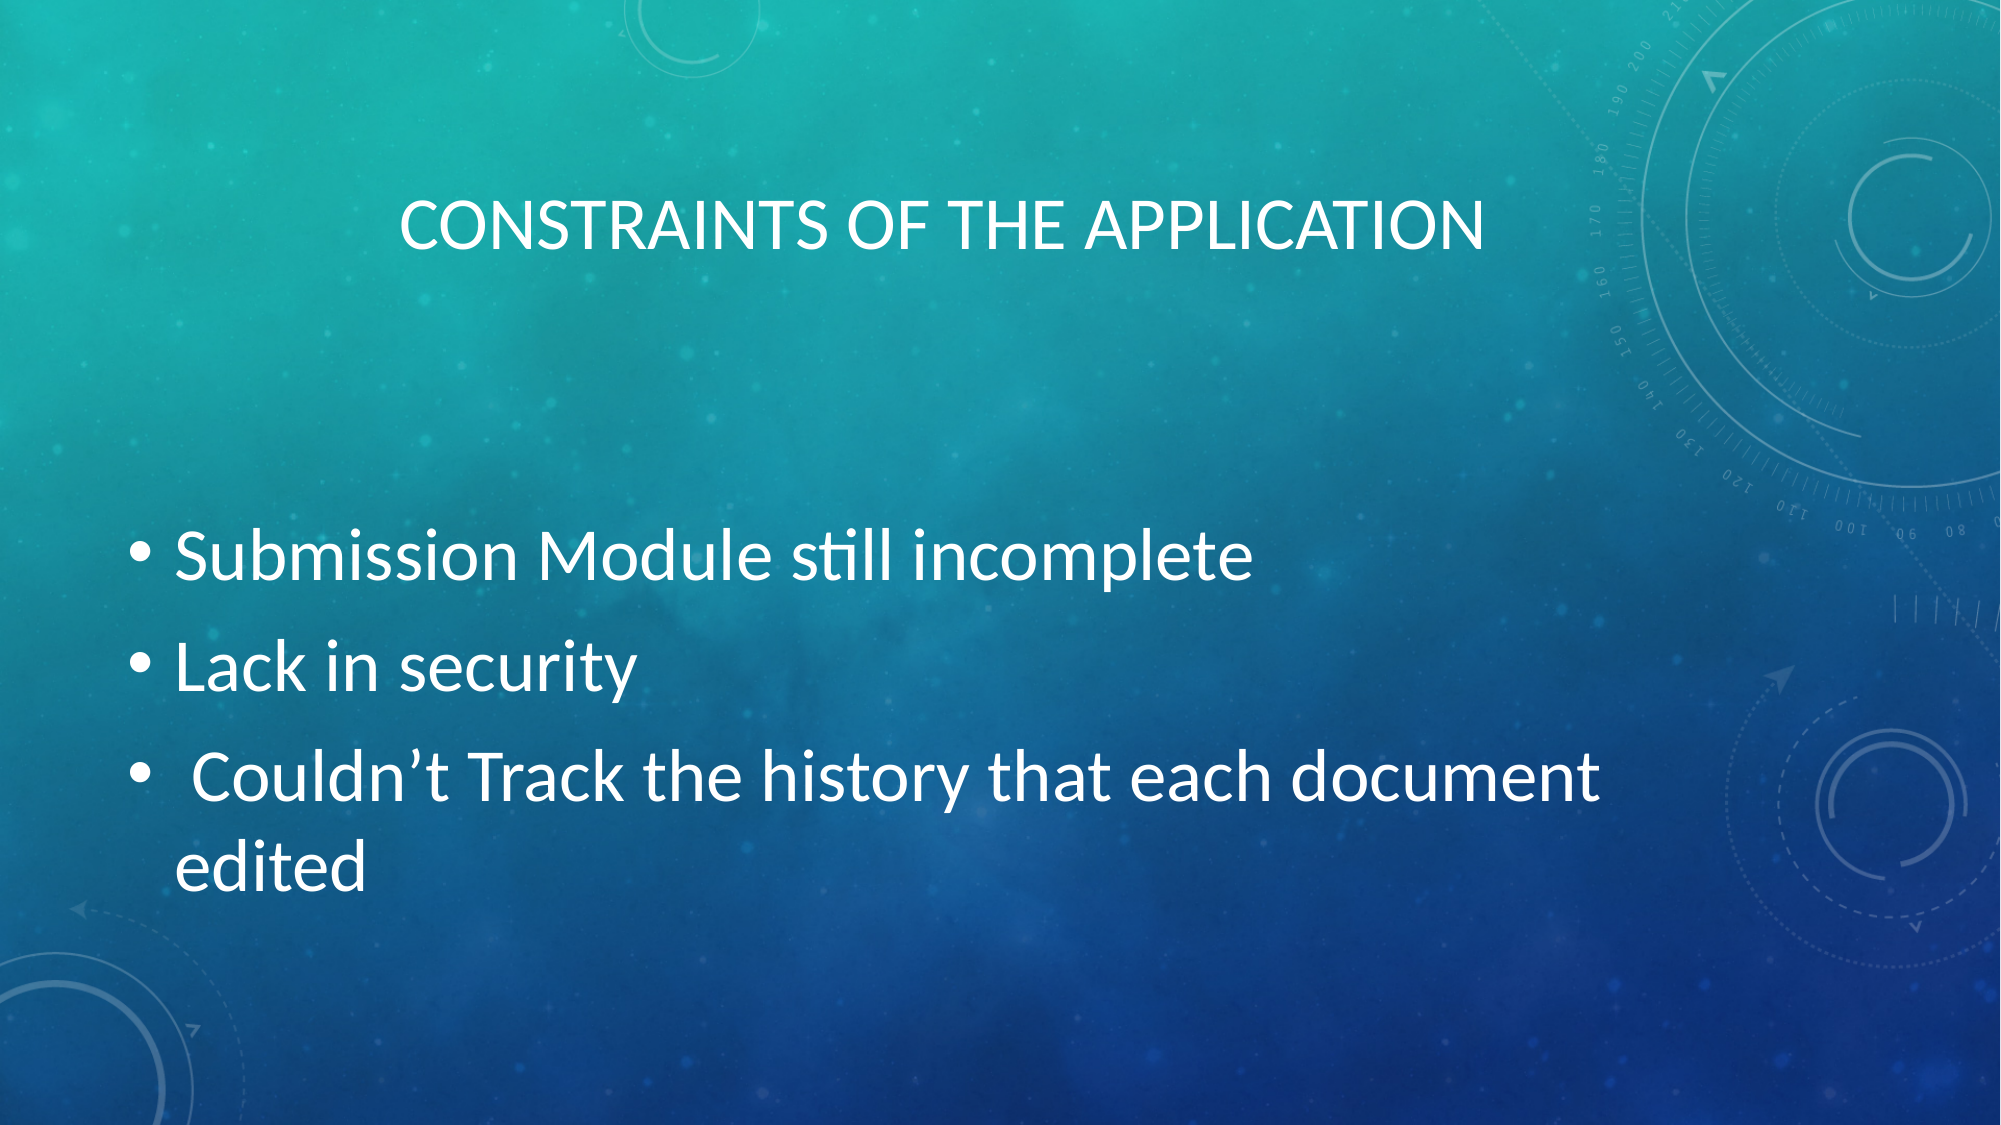

# Constraints of the Application

Submission Module still incomplete
Lack in security
 Couldn’t Track the history that each document edited